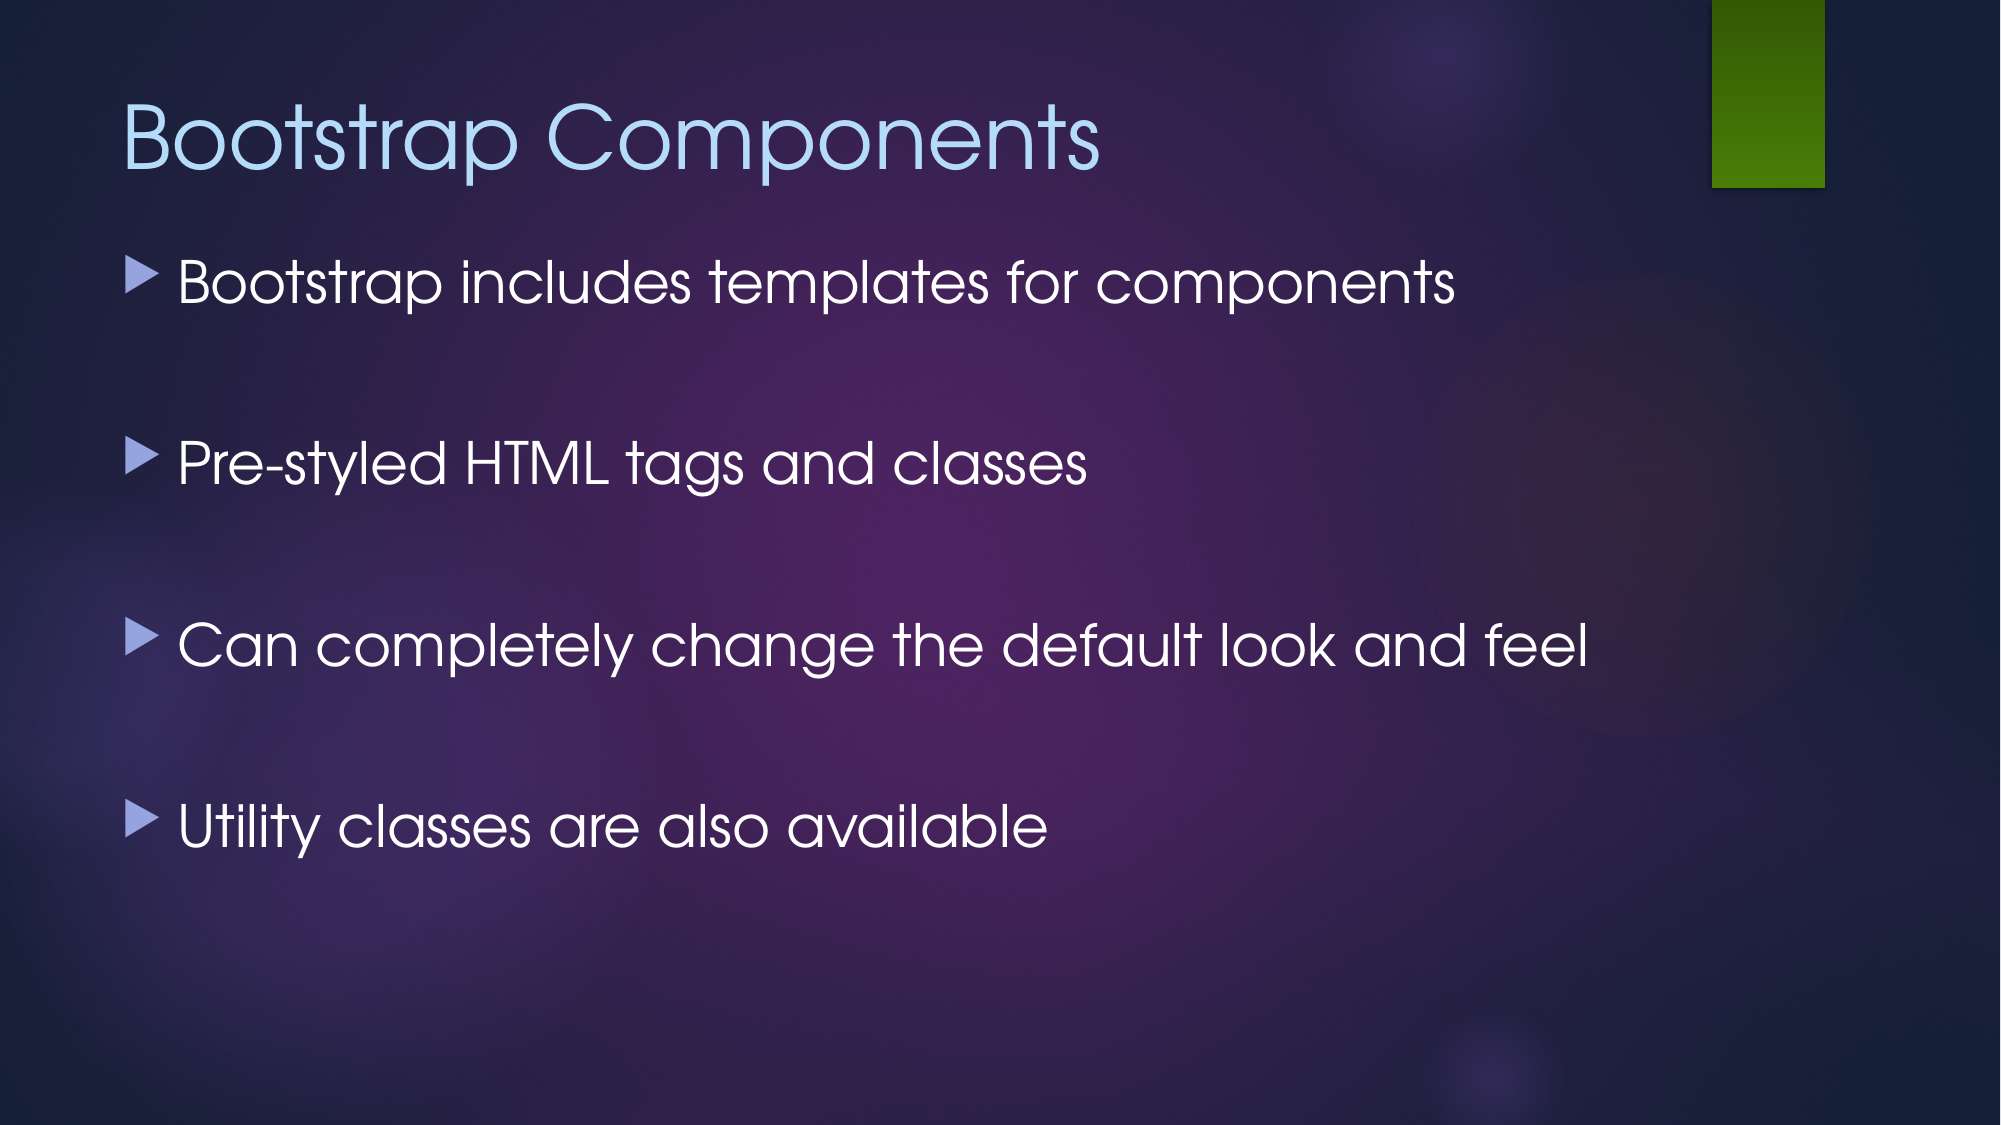

# Bootstrap Components
Bootstrap includes templates for components

Pre-styled HTML tags and classes

Can completely change the default look and feel

Utility classes are also available